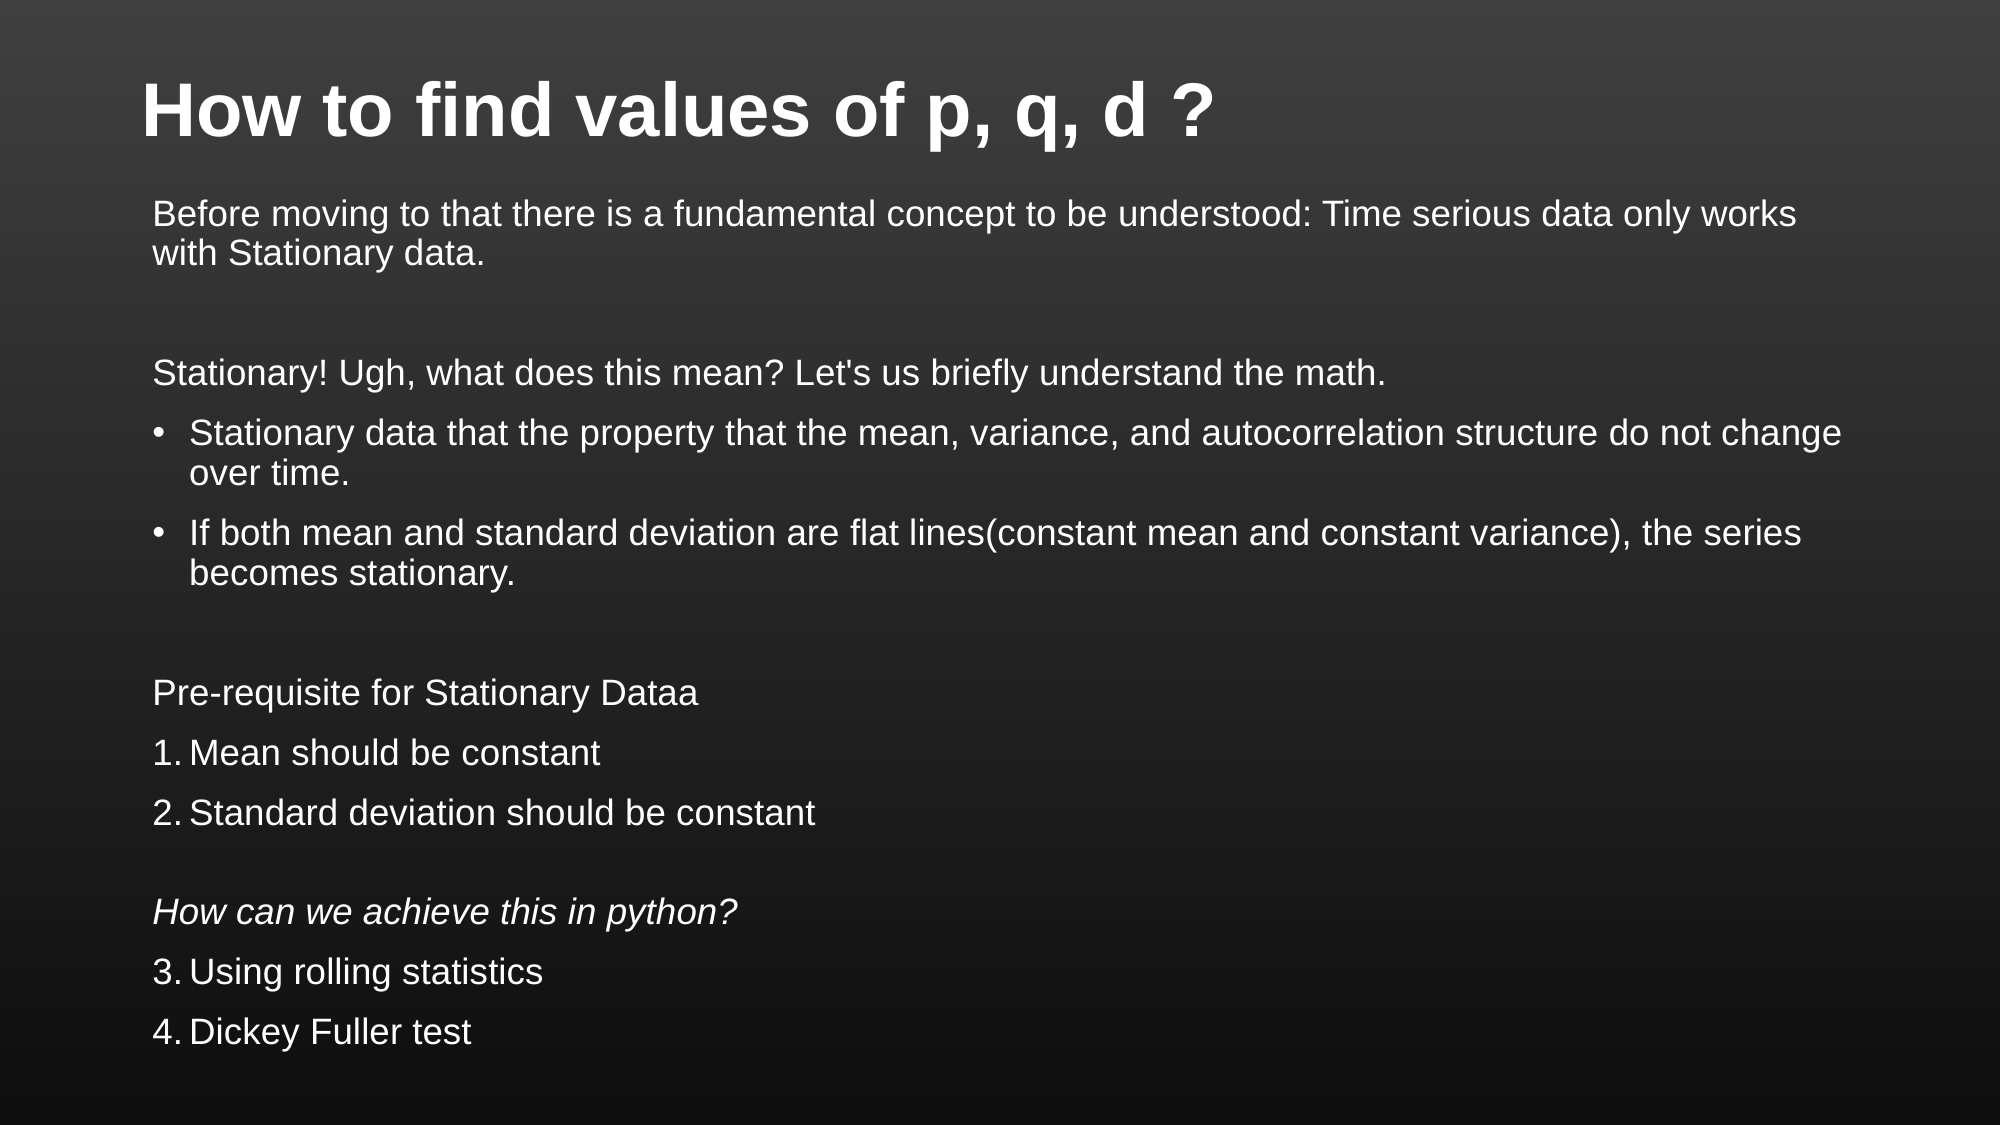

# How to find values of p, q, d ?
Before moving to that there is a fundamental concept to be understood: Time serious data only works with Stationary data.

Stationary! Ugh, what does this mean? Let's us briefly understand the math.
Stationary data that the property that the mean, variance, and autocorrelation structure do not change over time.
If both mean and standard deviation are flat lines(constant mean and constant variance), the series becomes stationary.

Pre-requisite for Stationary Dataa
Mean should be constant
Standard deviation should be constant
How can we achieve this in python?
Using rolling statistics
Dickey Fuller test